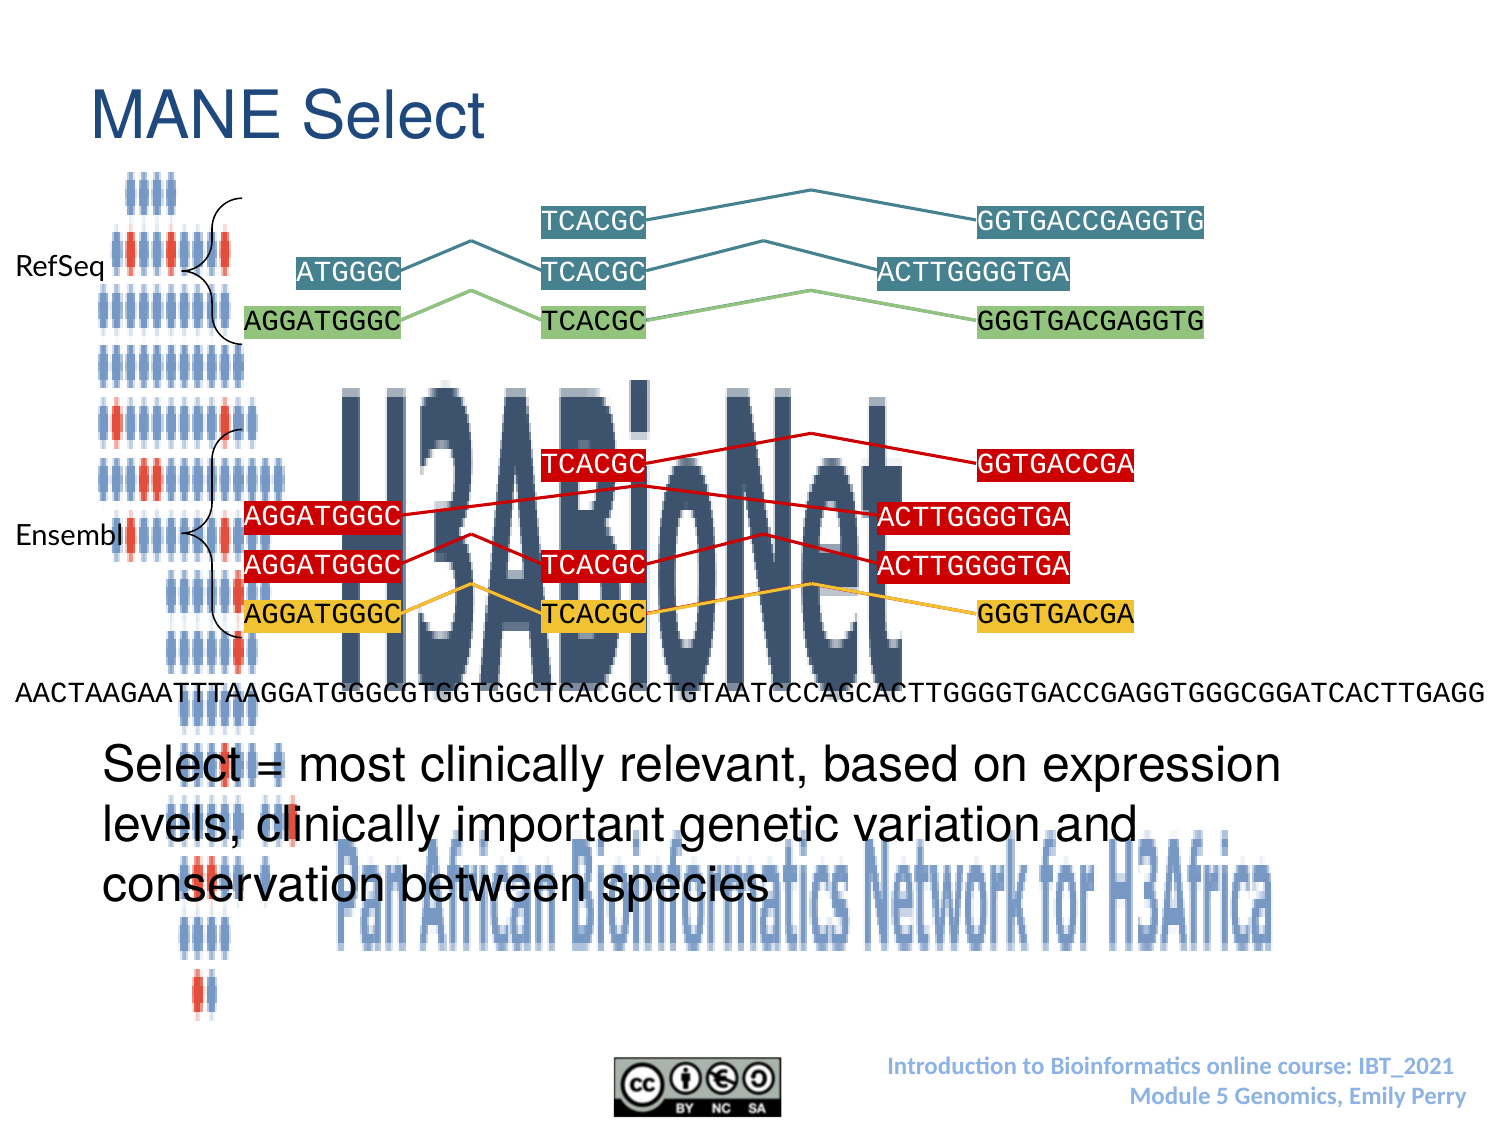

# MANE Select
TCACGC
GGTGACCGAGGTG

RefSeq
   ATGGGC
TCACGC
ACTTGGGGTGA
AGGATGGGC
TCACGC
GGGTGACGAGGTG
AGGATGGGC
TCACGC
GGGTGACGAGGTG

TCACGC
GGTGACCGA
AGGATGGGC
ACTTGGGGTGA
AGGATGGGC
TCACGC
ACTTGGGGTGA
Ensembl
AGGATGGGC
TCACGC
GGGTGACGA
AGGATGGGC
TCACGC
GGGTGACGA
AACTAAGAATTTAAGGATGGGCGTGGTGGCTCACGCCTGTAATCCCAGCACTTGGGGTGACCGAGGTGGGCGGATCACTTGAGG
Select = most clinically relevant, based on expression levels, clinically important genetic variation and conservation between species